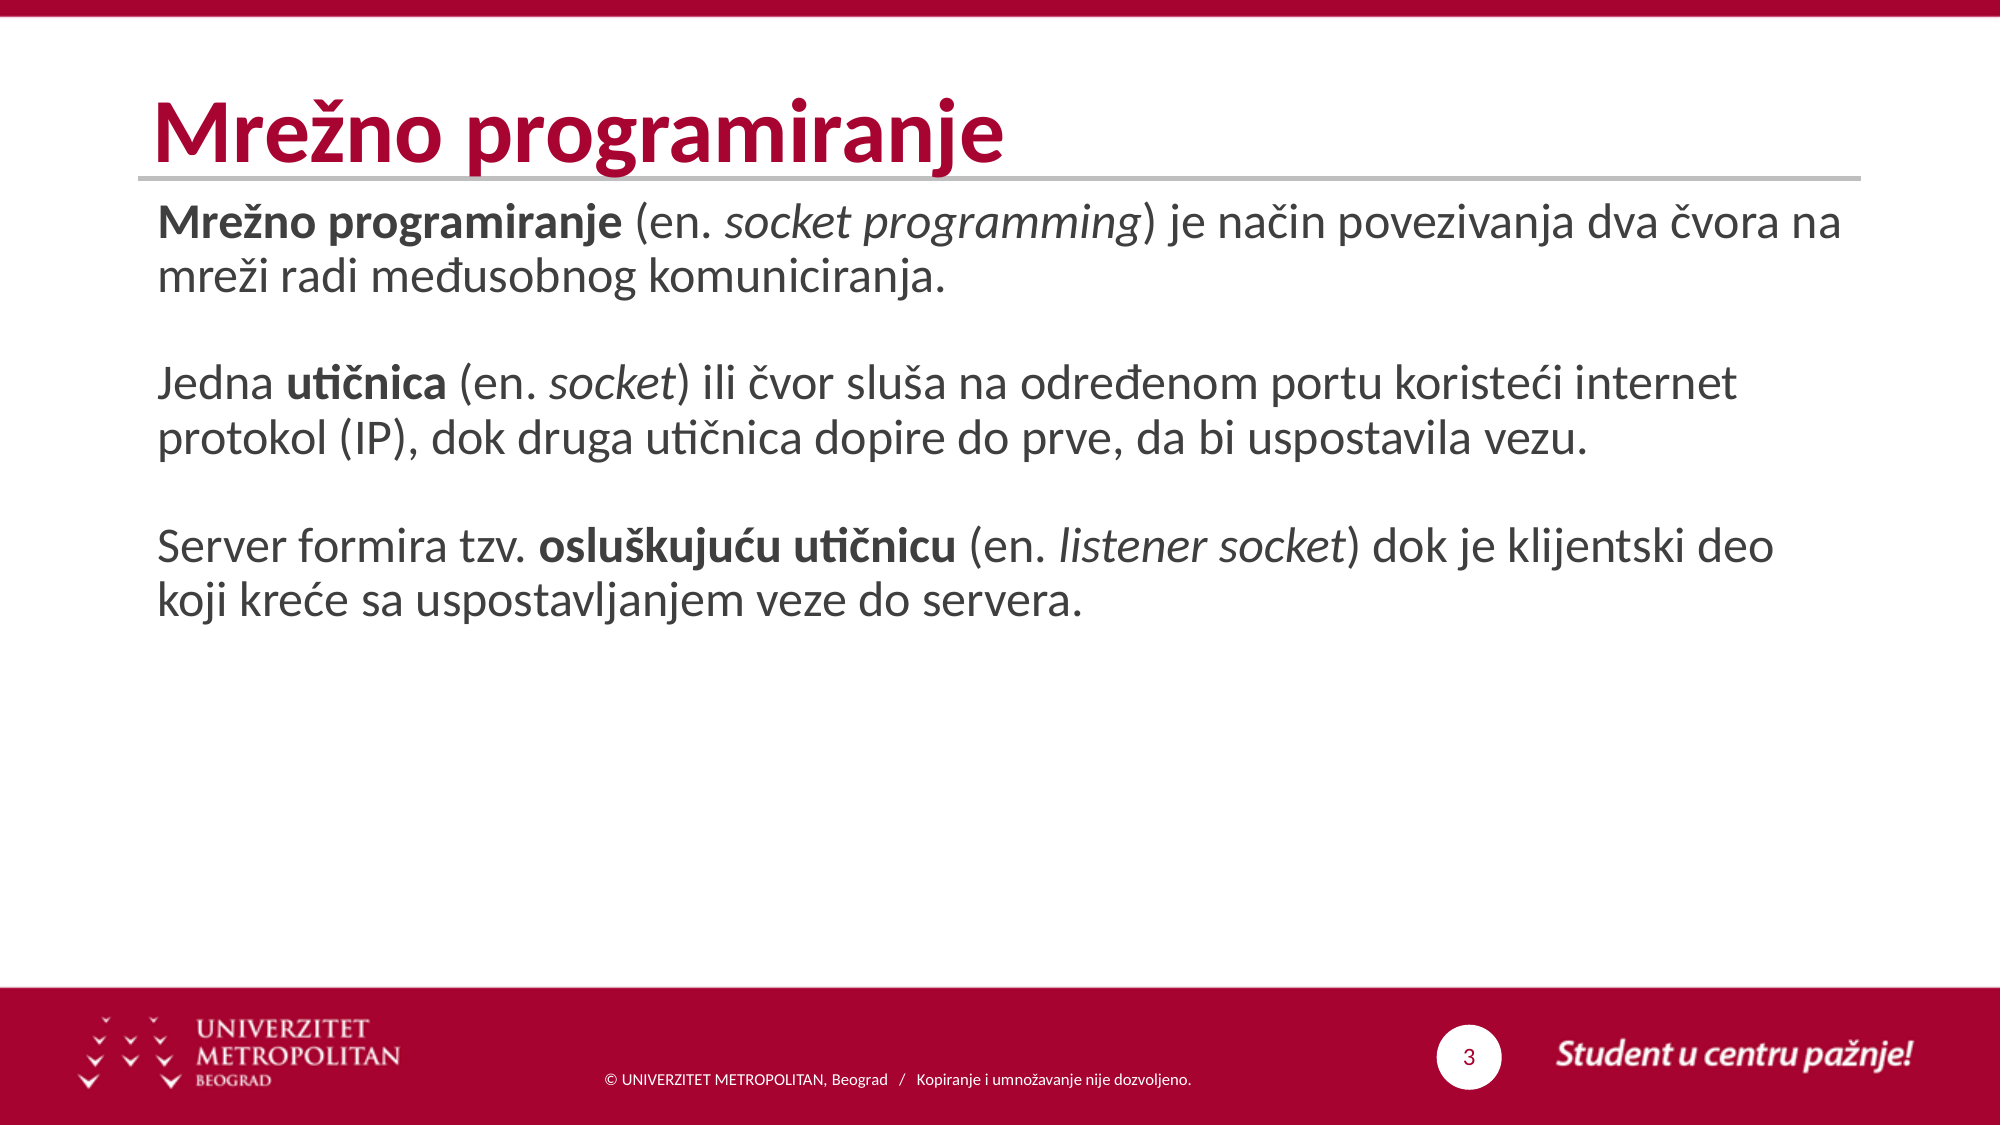

# Mrežno programiranje
Mrežno programiranje (en. socket programming) je način povezivanja dva čvora na mreži radi međusobnog komuniciranja.

Jedna utičnica (en. socket) ili čvor sluša na određenom portu koristeći internet protokol (IP), dok druga utičnica dopire do prve, da bi uspostavila vezu.

Server formira tzv. osluškujuću utičnicu (en. listener socket) dok je klijentski deo koji kreće sa uspostavljanjem veze do servera.